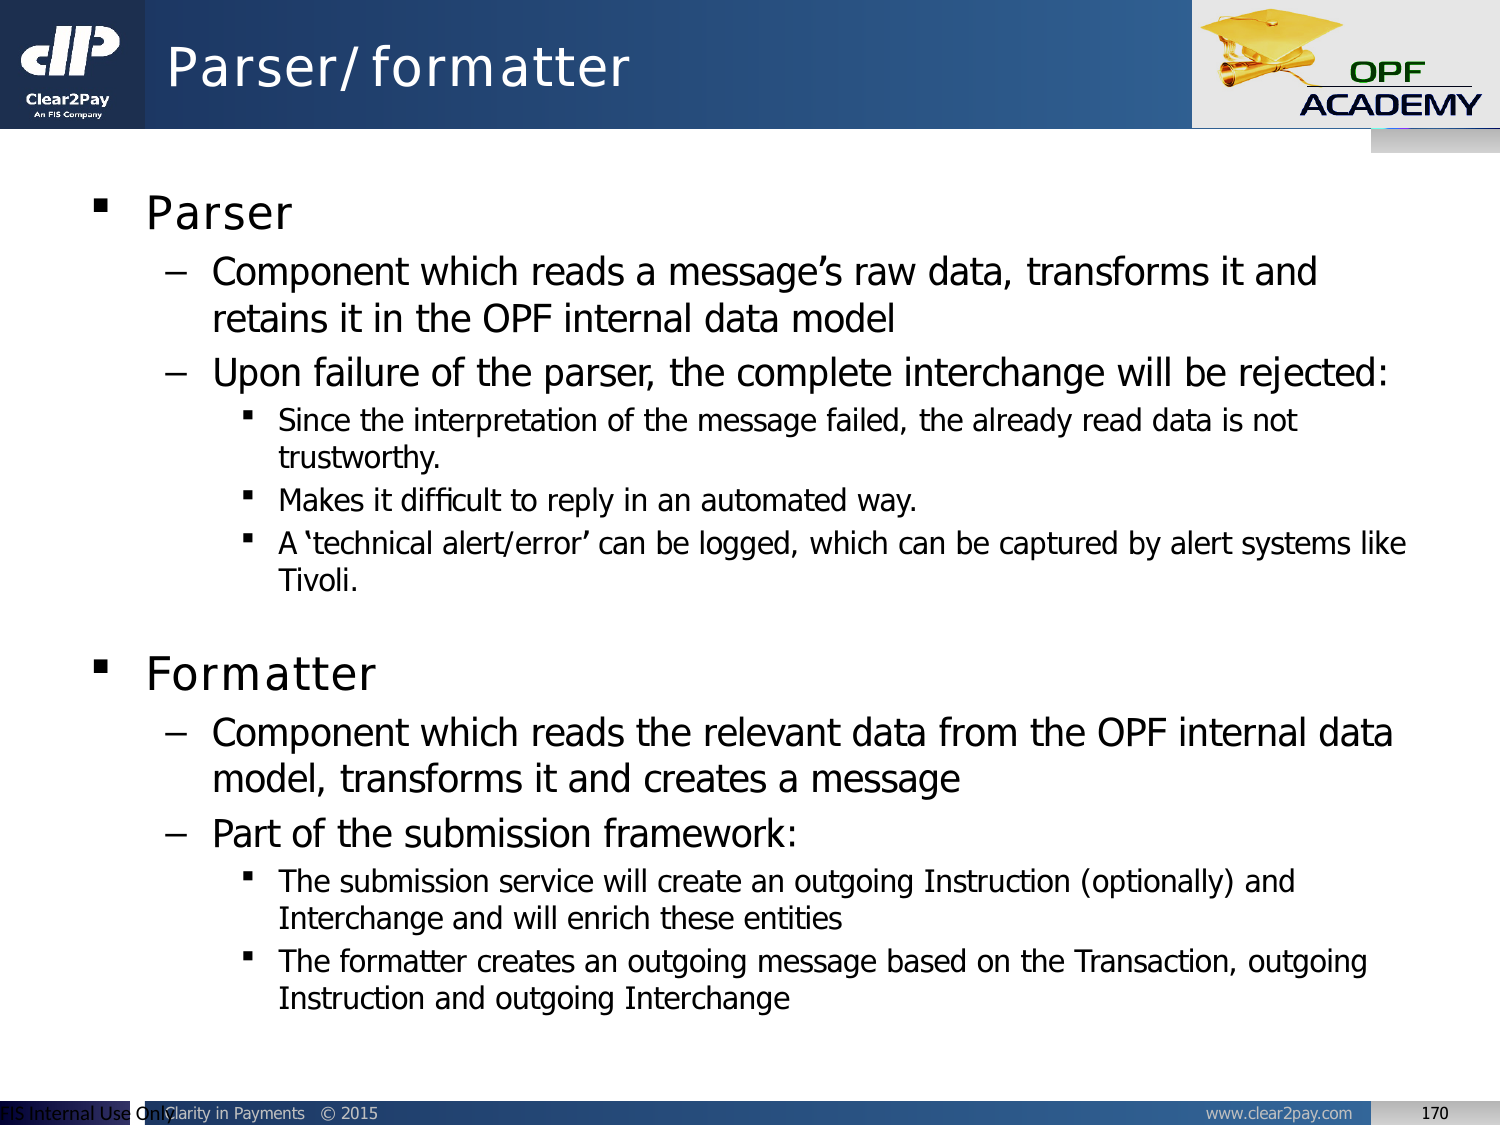

# Parser/formatter
Parser
Component which reads a message’s raw data, transforms it and retains it in the OPF internal data model
Upon failure of the parser, the complete interchange will be rejected:
Since the interpretation of the message failed, the already read data is not trustworthy.
Makes it difficult to reply in an automated way.
A ‘technical alert/error’ can be logged, which can be captured by alert systems like Tivoli.
Formatter
Component which reads the relevant data from the OPF internal data model, transforms it and creates a message
Part of the submission framework:
The submission service will create an outgoing Instruction (optionally) and Interchange and will enrich these entities
The formatter creates an outgoing message based on the Transaction, outgoing Instruction and outgoing Interchange